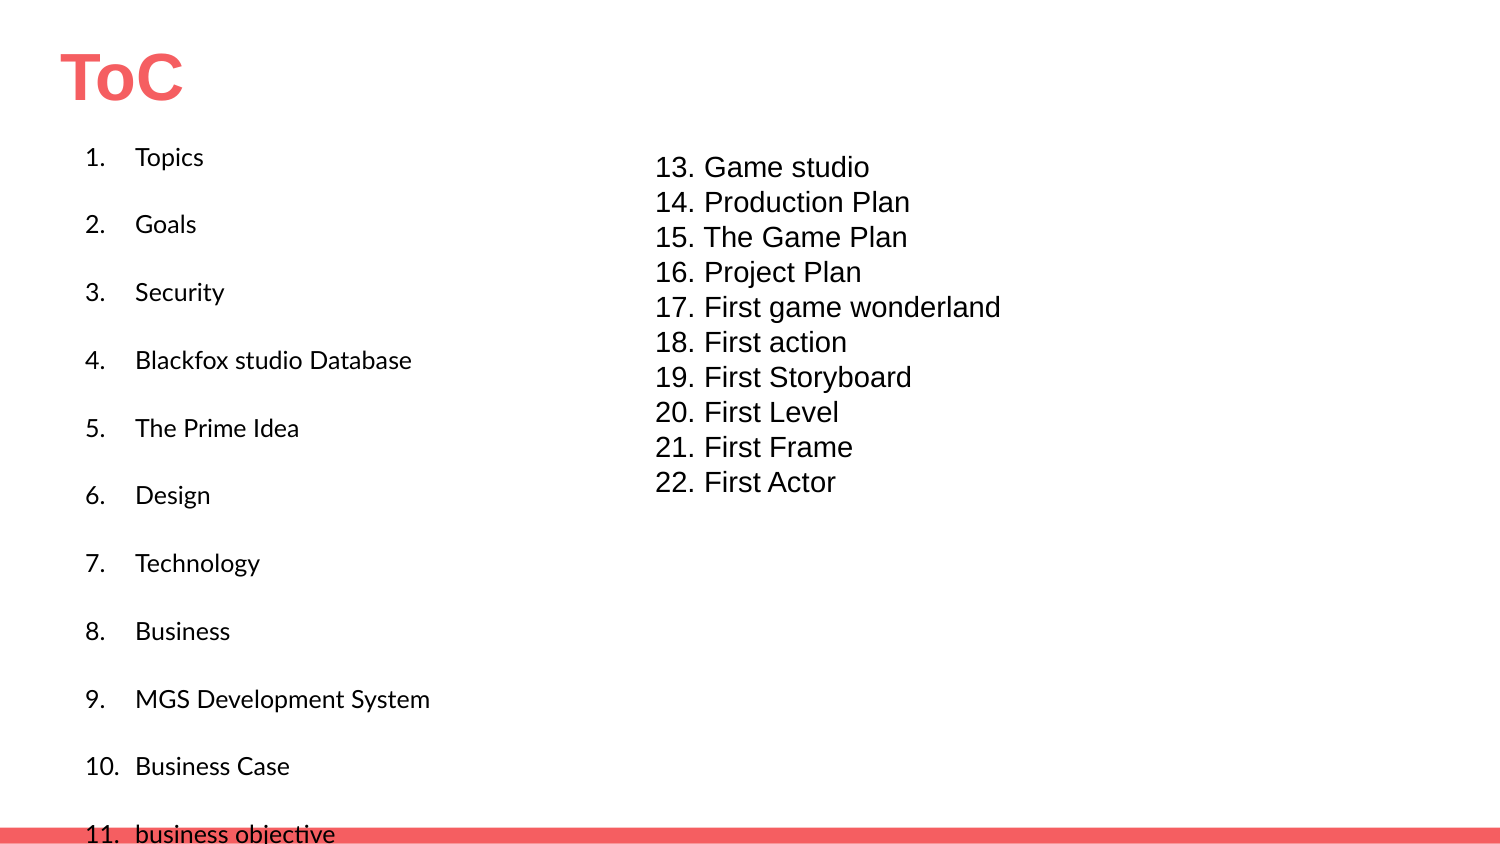

# ToC
Topics
Goals
Security
Blackfox studio Database
The Prime Idea
Design
Technology
Business
MGS Development System
Business Case
business objective
Game Studio Scope & Requirements
13. Game studio
14. Production Plan
15. The Game Plan
16. Project Plan
17. First game wonderland
18. First action
19. First Storyboard
20. First Level
21. First Frame
22. First Actor